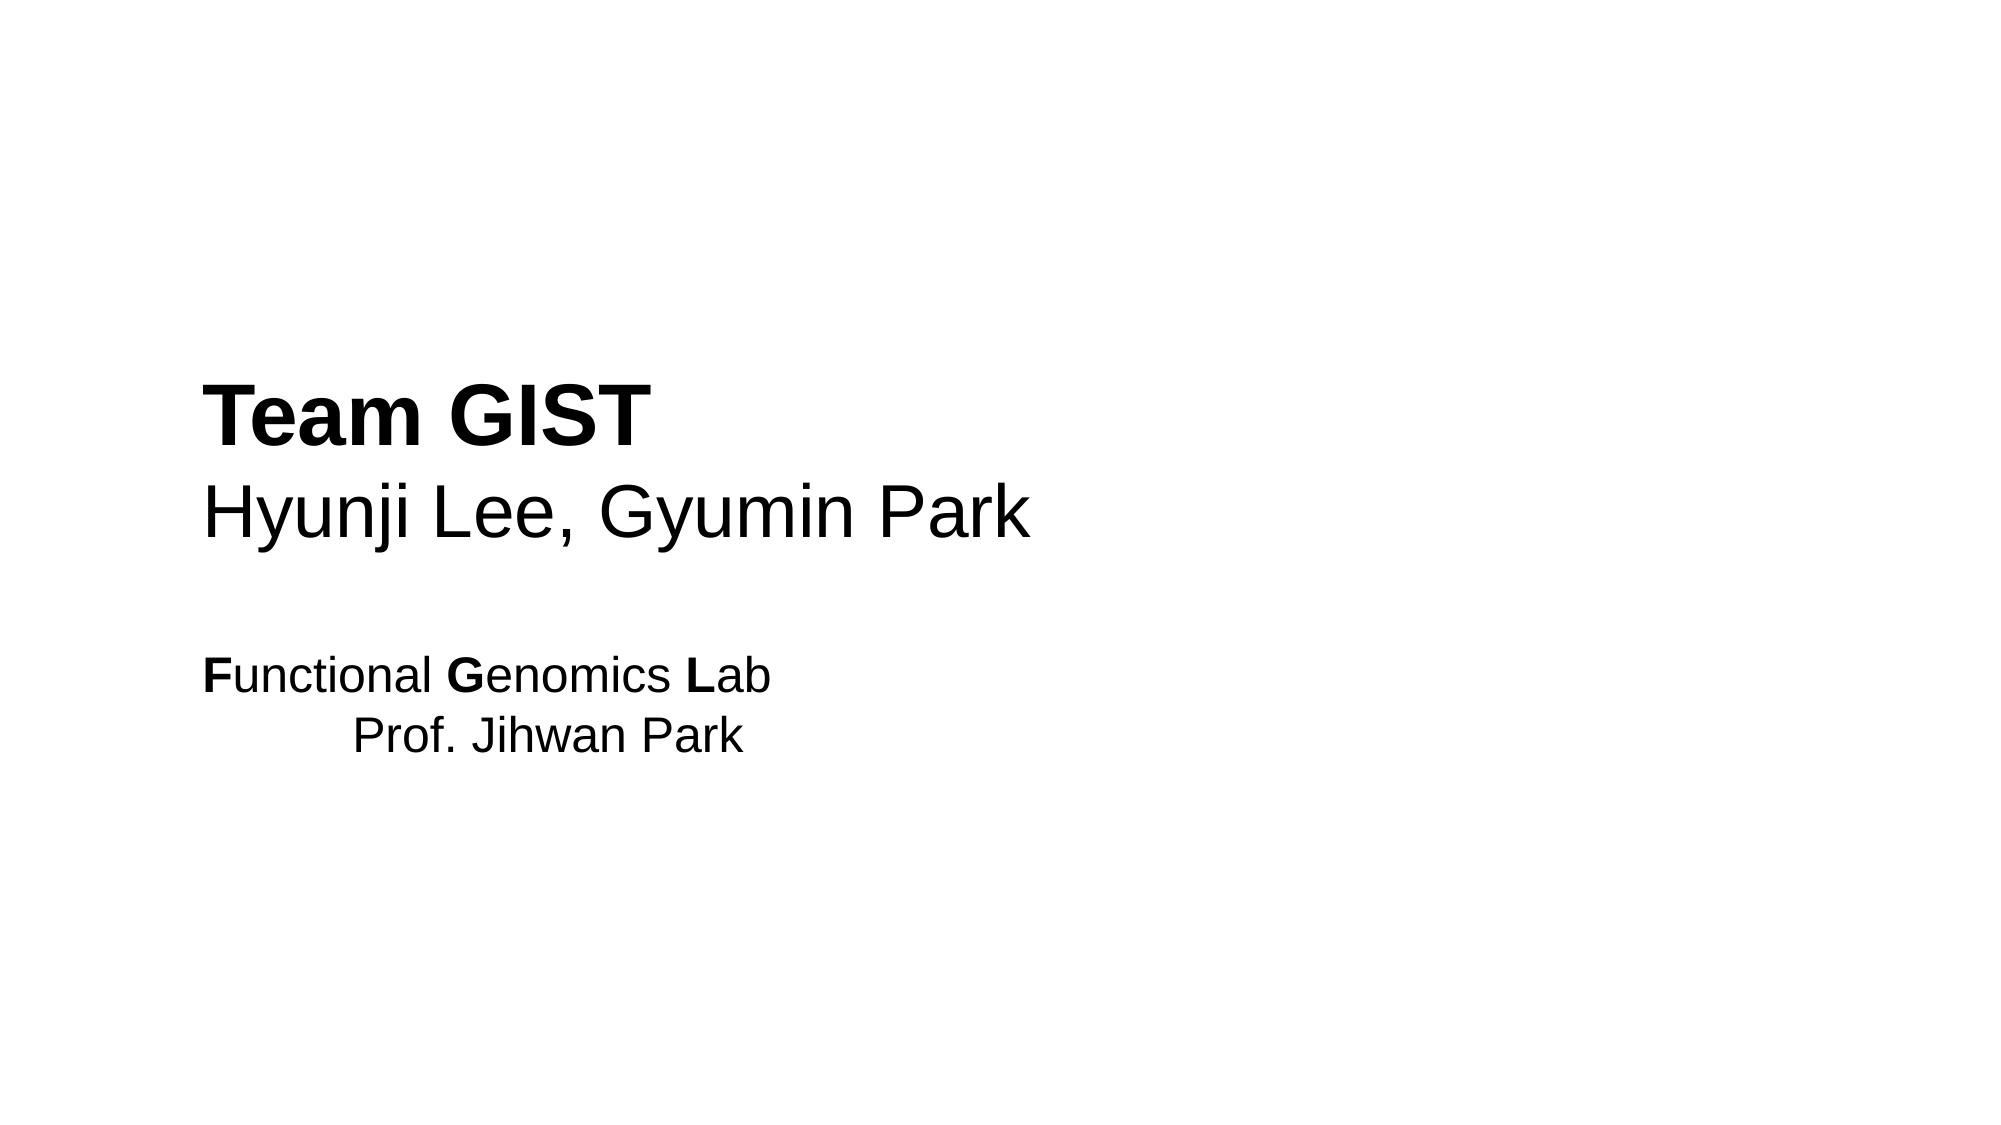

Team GIST
Hyunji Lee, Gyumin Park

Functional Genomics Lab
	Prof. Jihwan Park